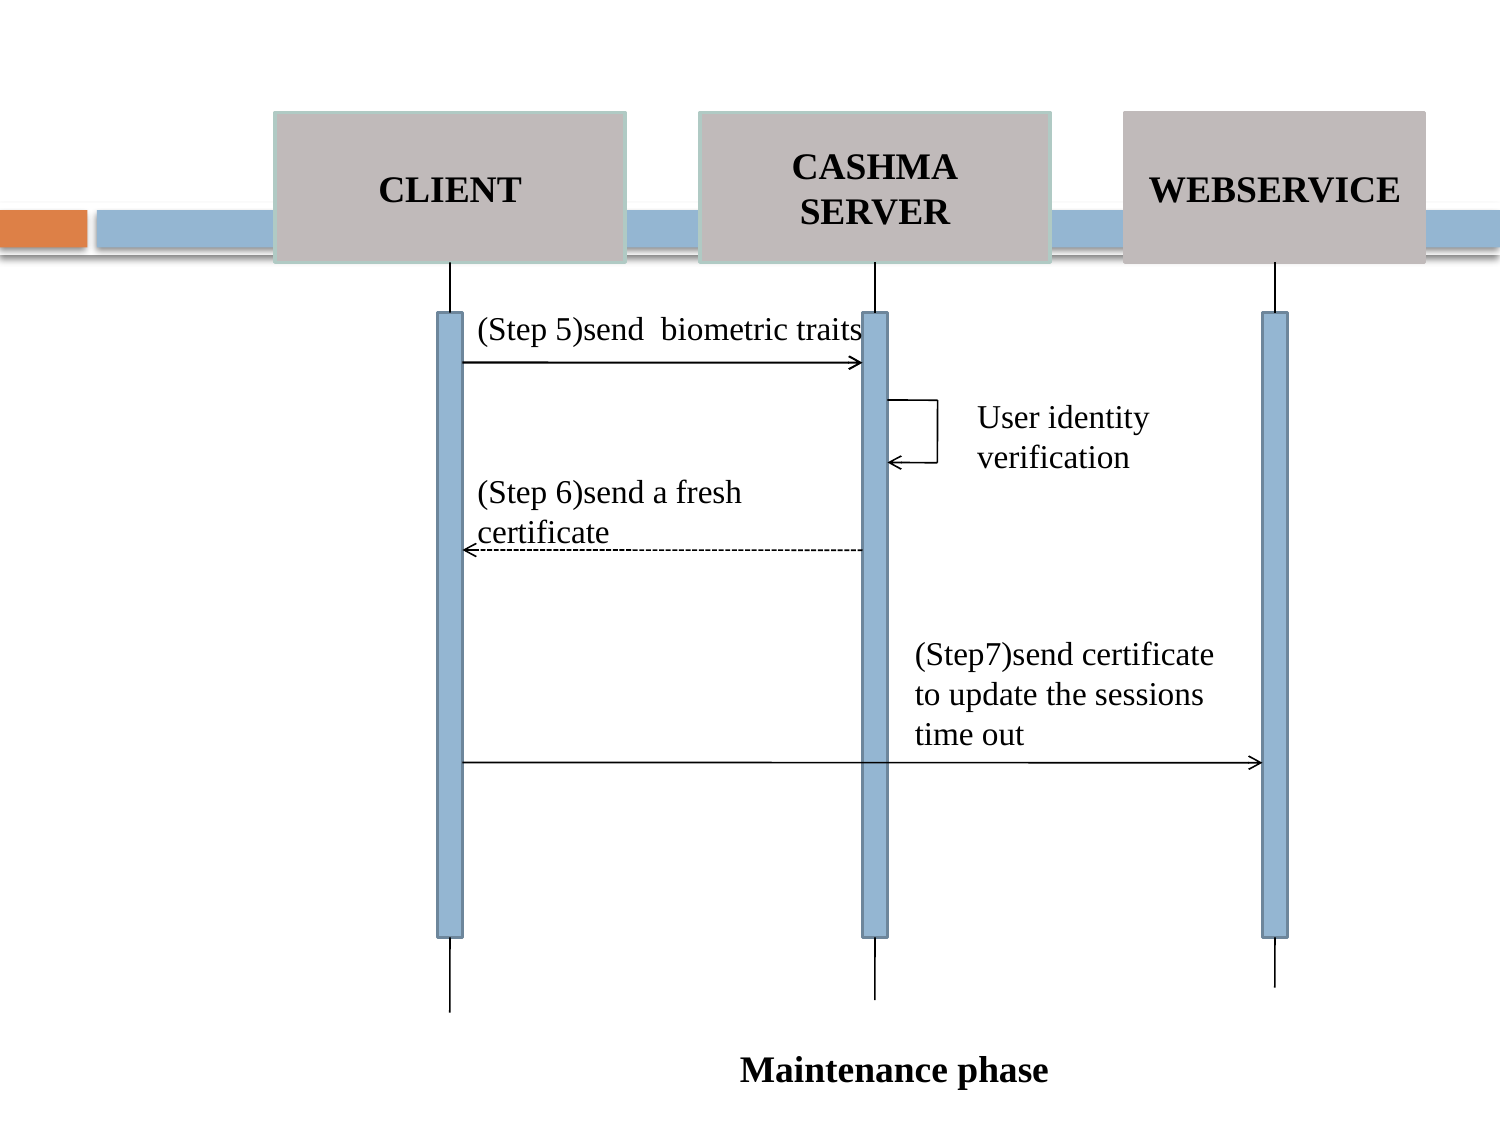

CLIENT
CASHMA
SERVER
WEBSERVICE
(Step 5)send  biometric traits

User identity verification
(Step 6)send a fresh certificate
(Step7)send certificate to update the sessions time out
Maintenance phase